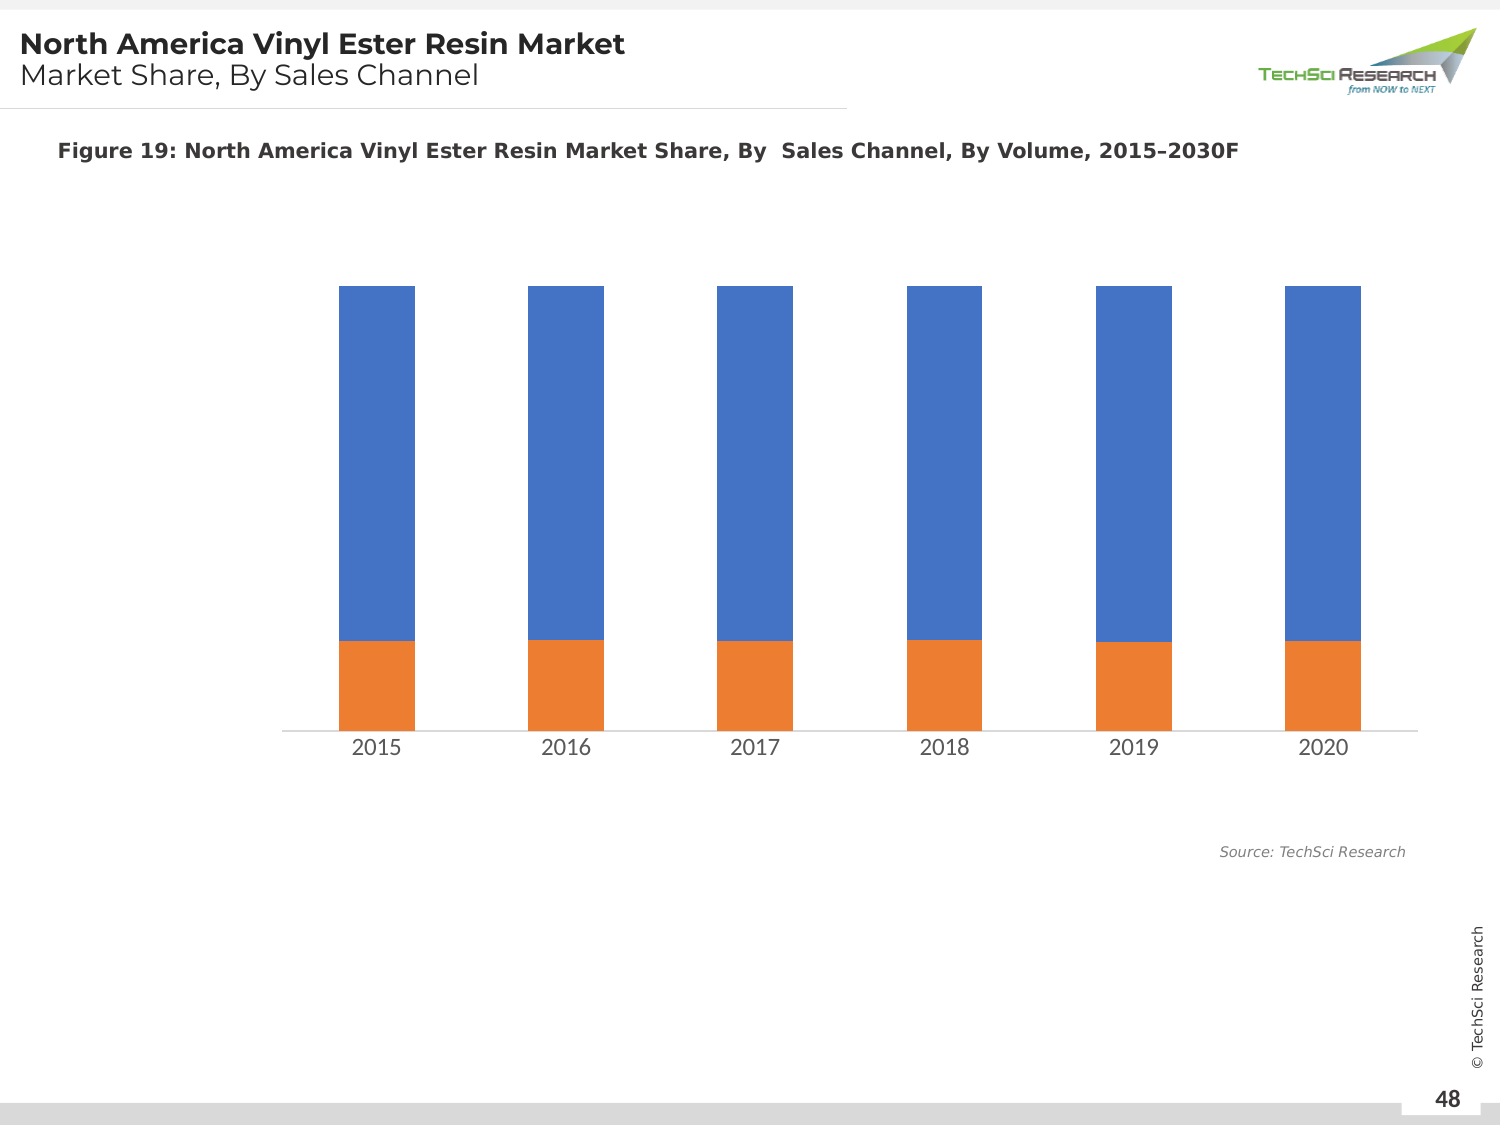

North America Vinyl Ester Resin Market
Market Share, By Sales Channel
Figure 19: North America Vinyl Ester Resin Market Share, By  Sales Channel, By Volume, 2015–2030F

### Chart

| Category | Indirect  | Direct  |
|---|---|---|
| 2015 | 0.2017 | 0.7983 |
| 2016 | 0.2049 | 0.7951 |
| 2017 | 0.2015 | 0.7985 |
| 2018 | 0.2043 | 0.7957 |
| 2019 | 0.1996 | 0.8004 |
| 2020 | 0.2021 | 0.7979 |
Source: TechSci Research